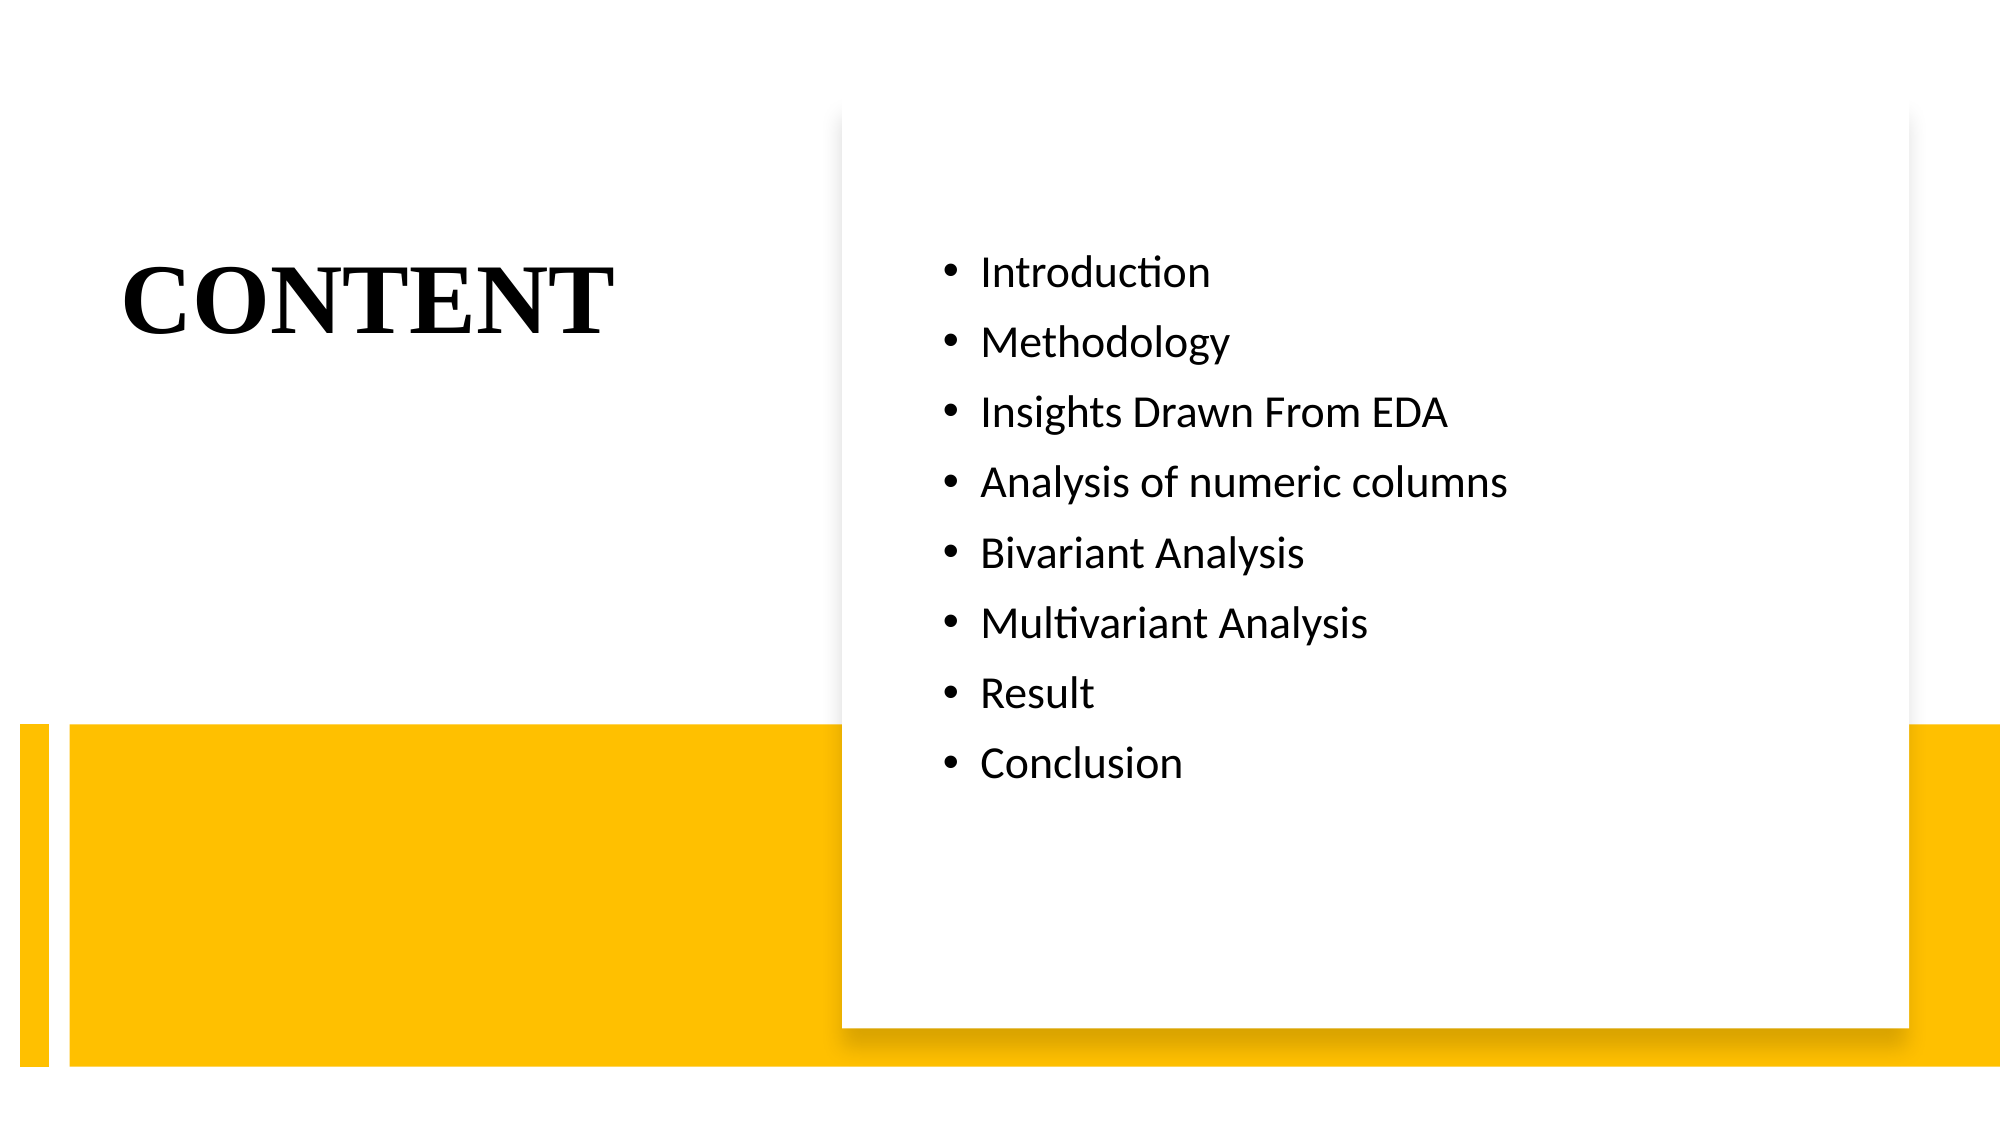

Introduction
Methodology
Insights Drawn From EDA
Analysis of numeric columns
Bivariant Analysis
Multivariant Analysis
Result
Conclusion
# CONTENT